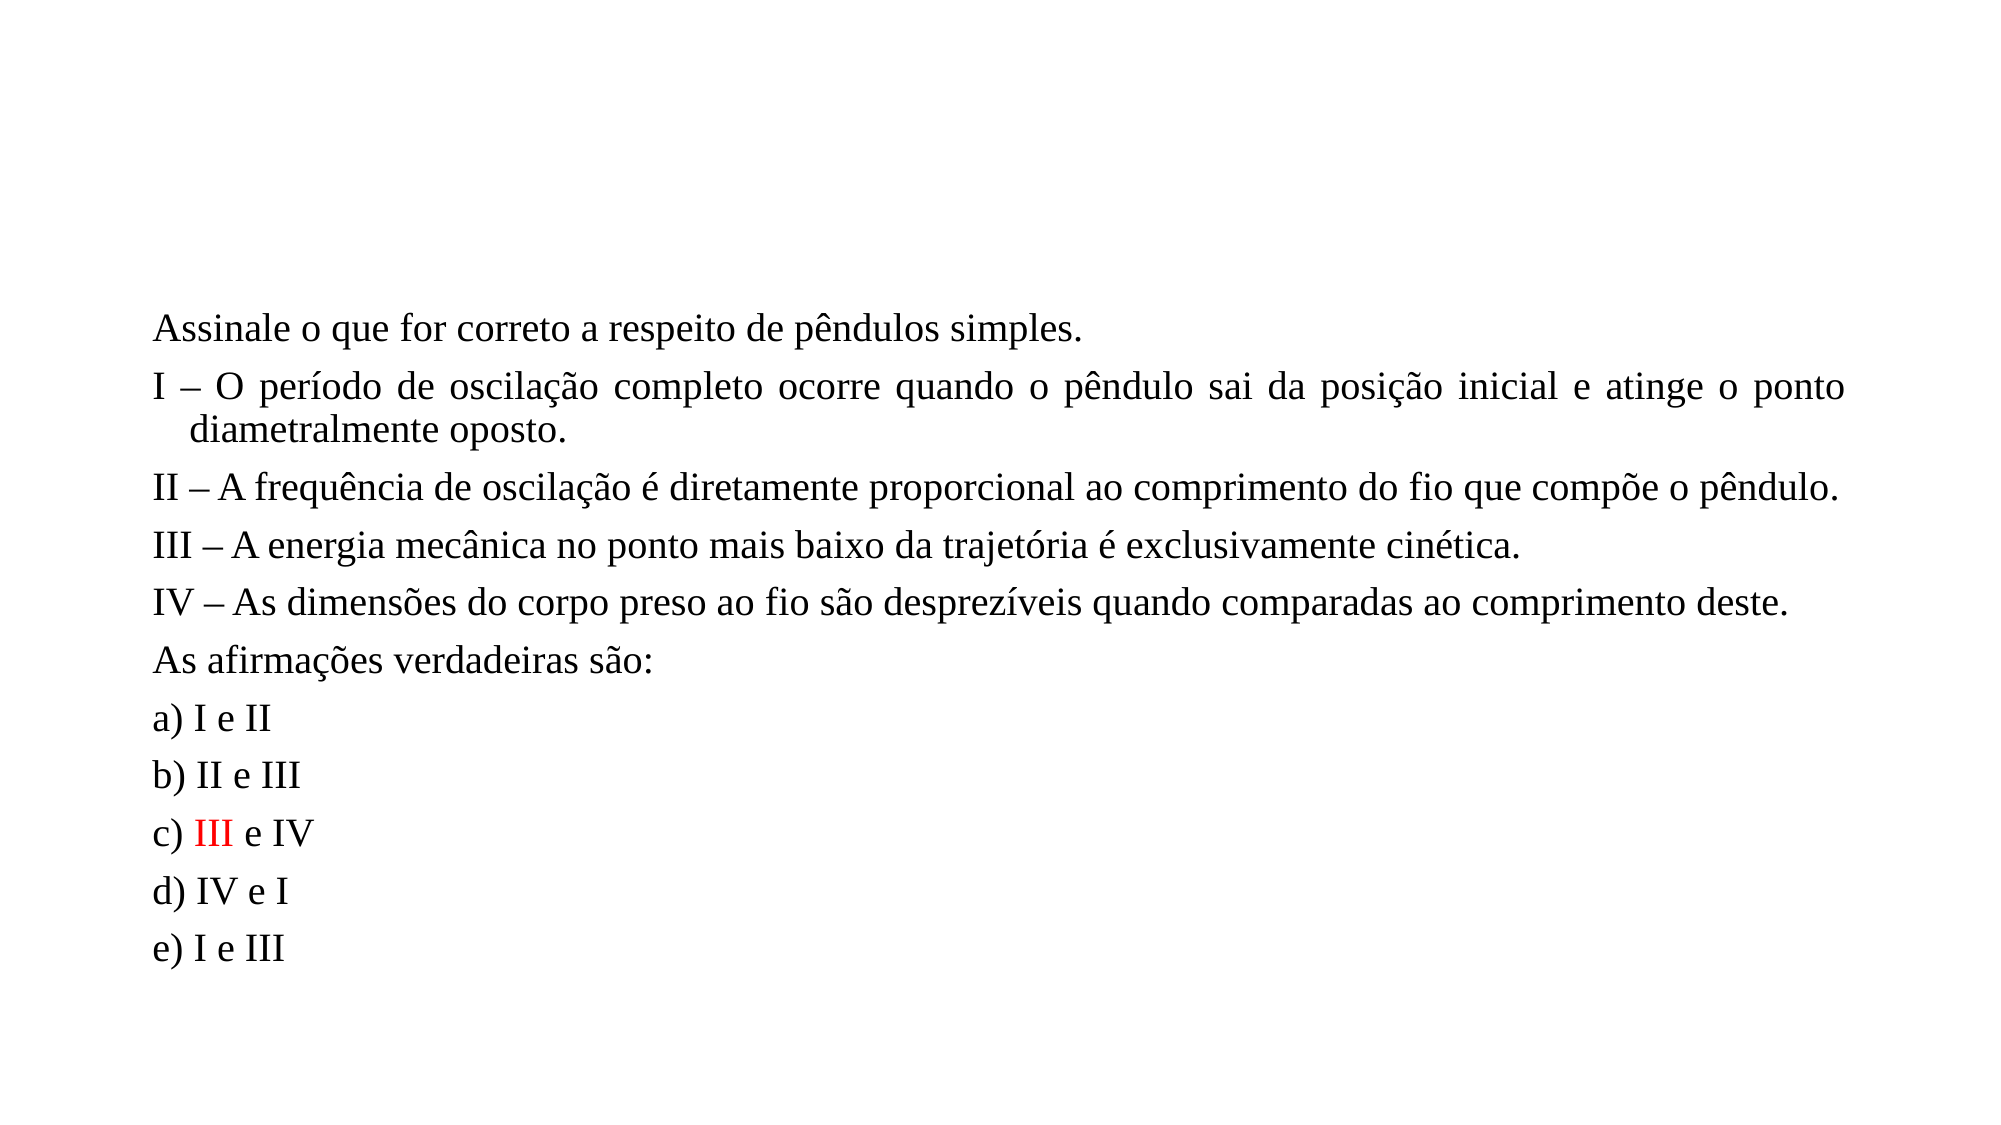

#
Assinale o que for correto a respeito de pêndulos simples.
I – O período de oscilação completo ocorre quando o pêndulo sai da posição inicial e atinge o ponto diametralmente oposto.
II – A frequência de oscilação é diretamente proporcional ao comprimento do fio que compõe o pêndulo.
III – A energia mecânica no ponto mais baixo da trajetória é exclusivamente cinética.
IV – As dimensões do corpo preso ao fio são desprezíveis quando comparadas ao comprimento deste.
As afirmações verdadeiras são:
a) I e II
b) II e III
c) III e IV
d) IV e I
e) I e III